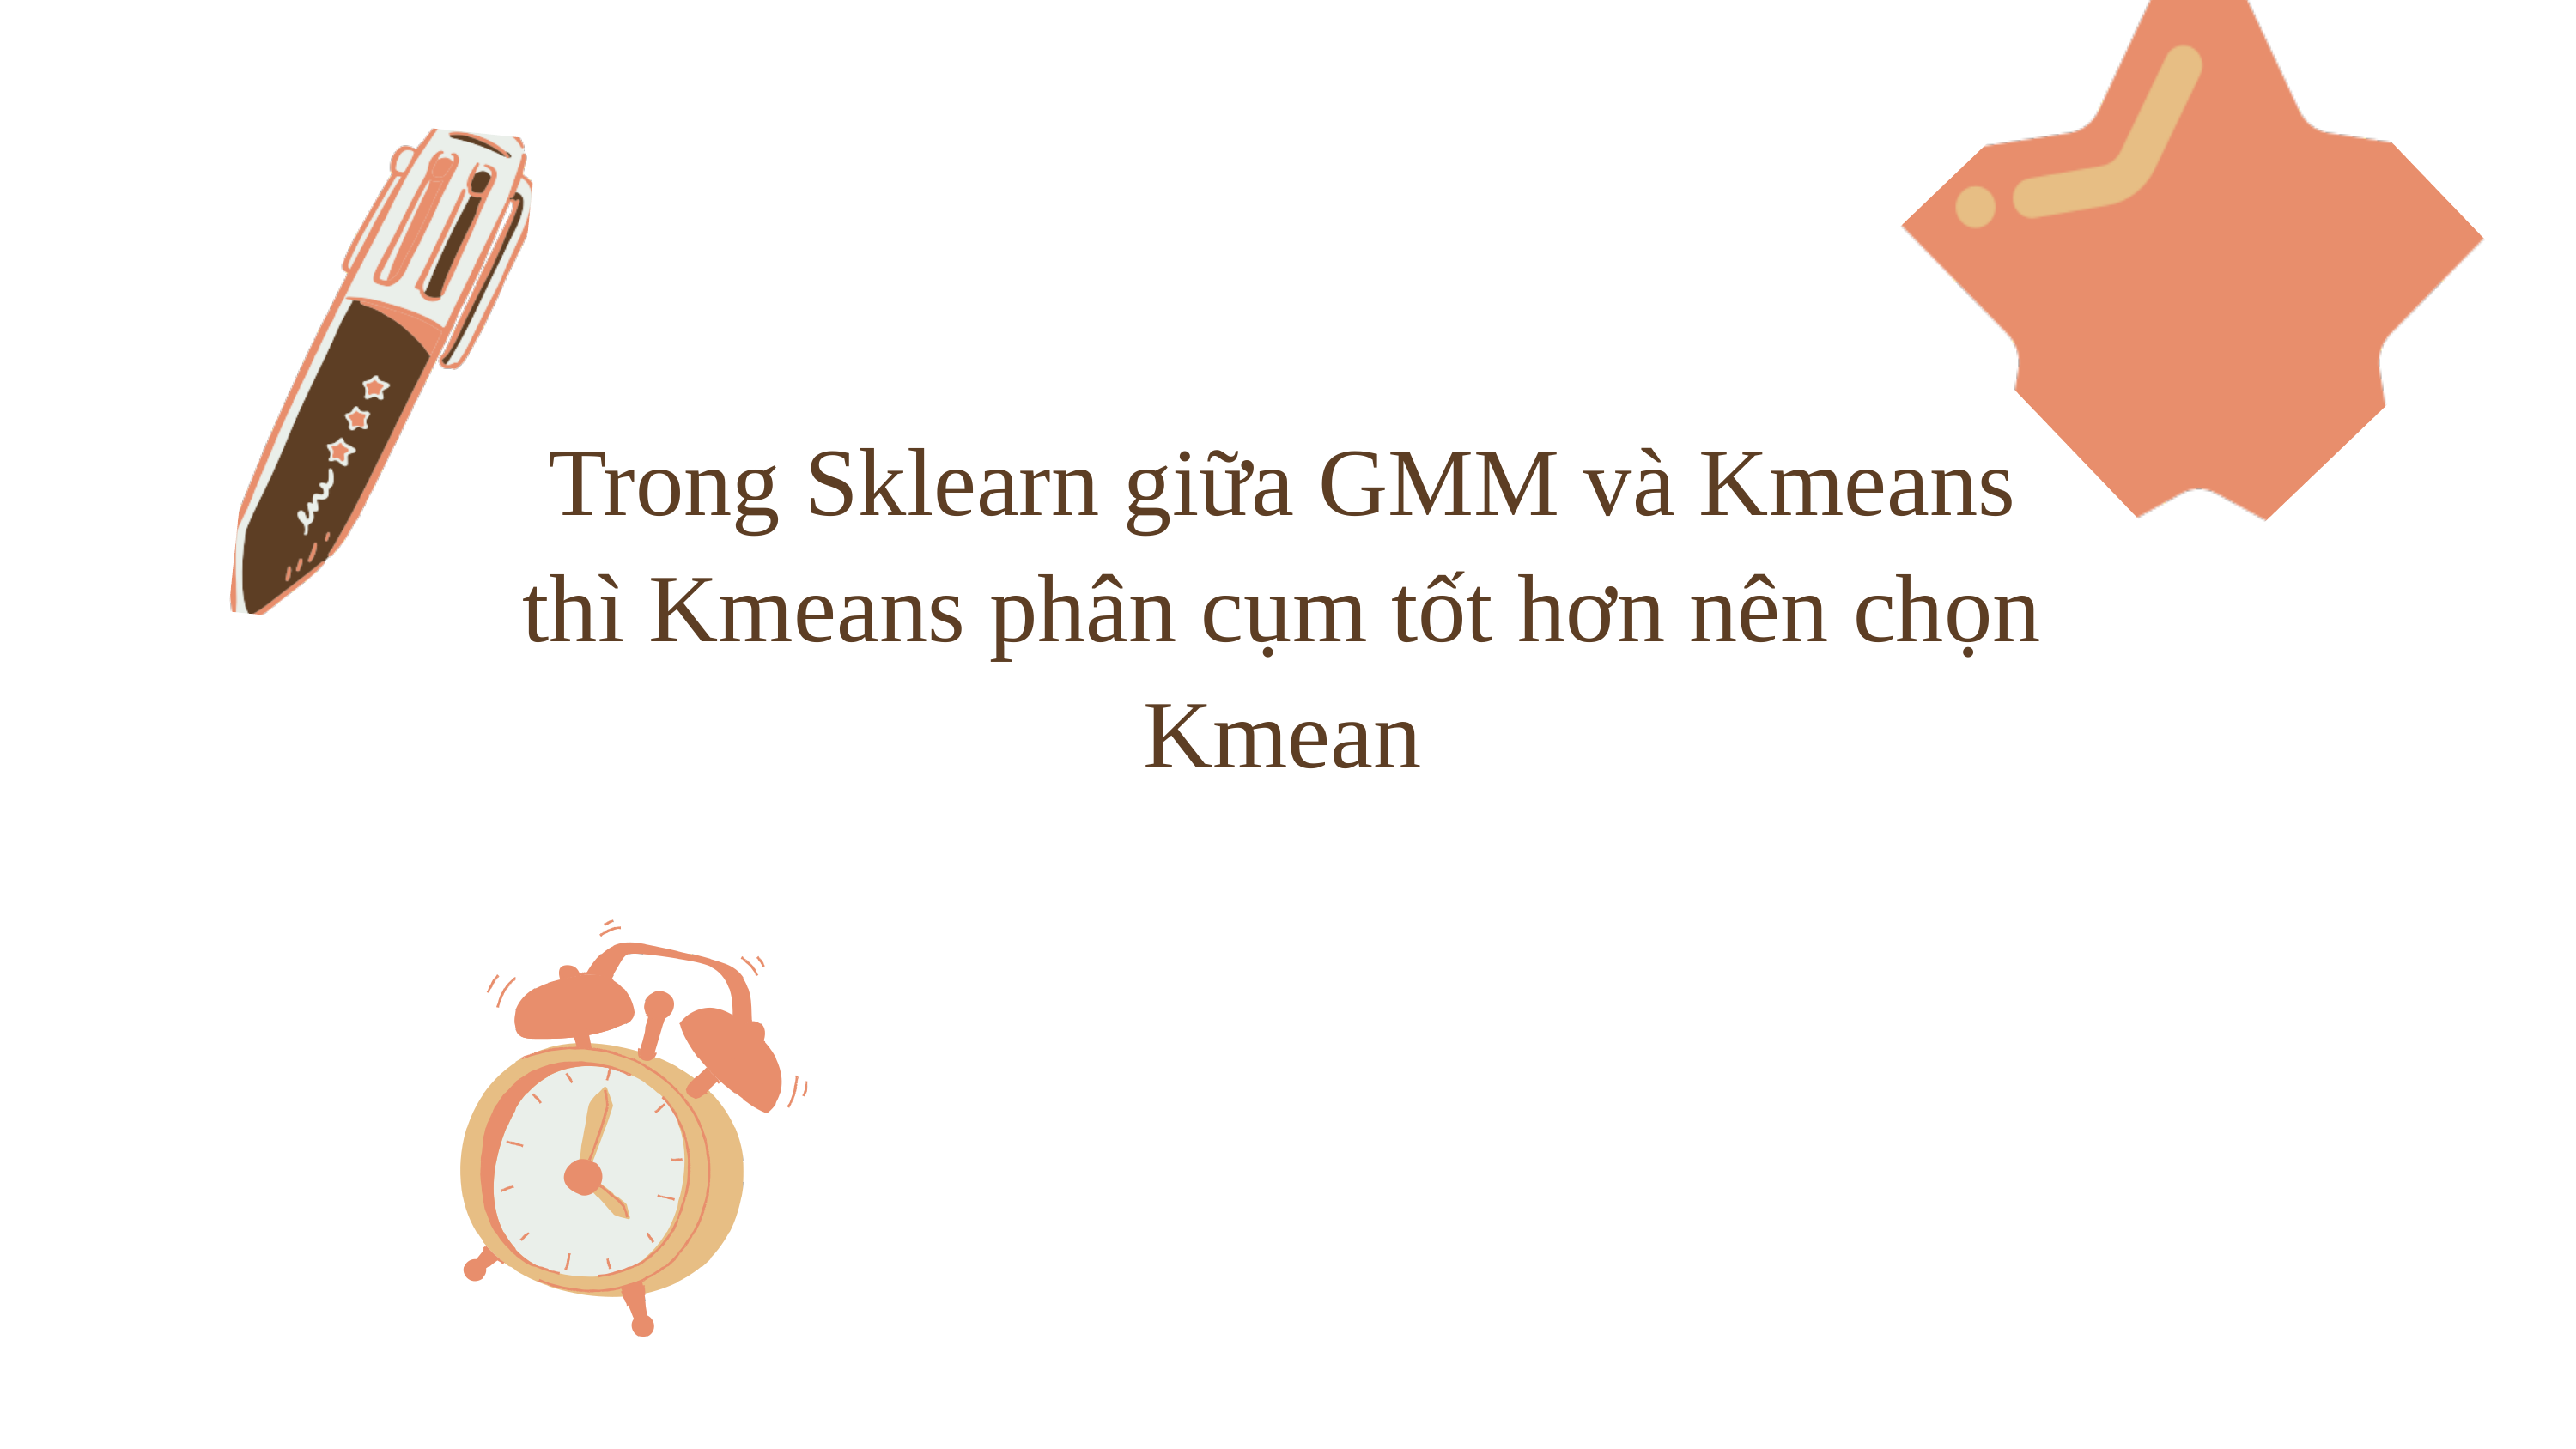

Trong Sklearn giữa GMM và Kmeans thì Kmeans phân cụm tốt hơn nên chọn Kmean